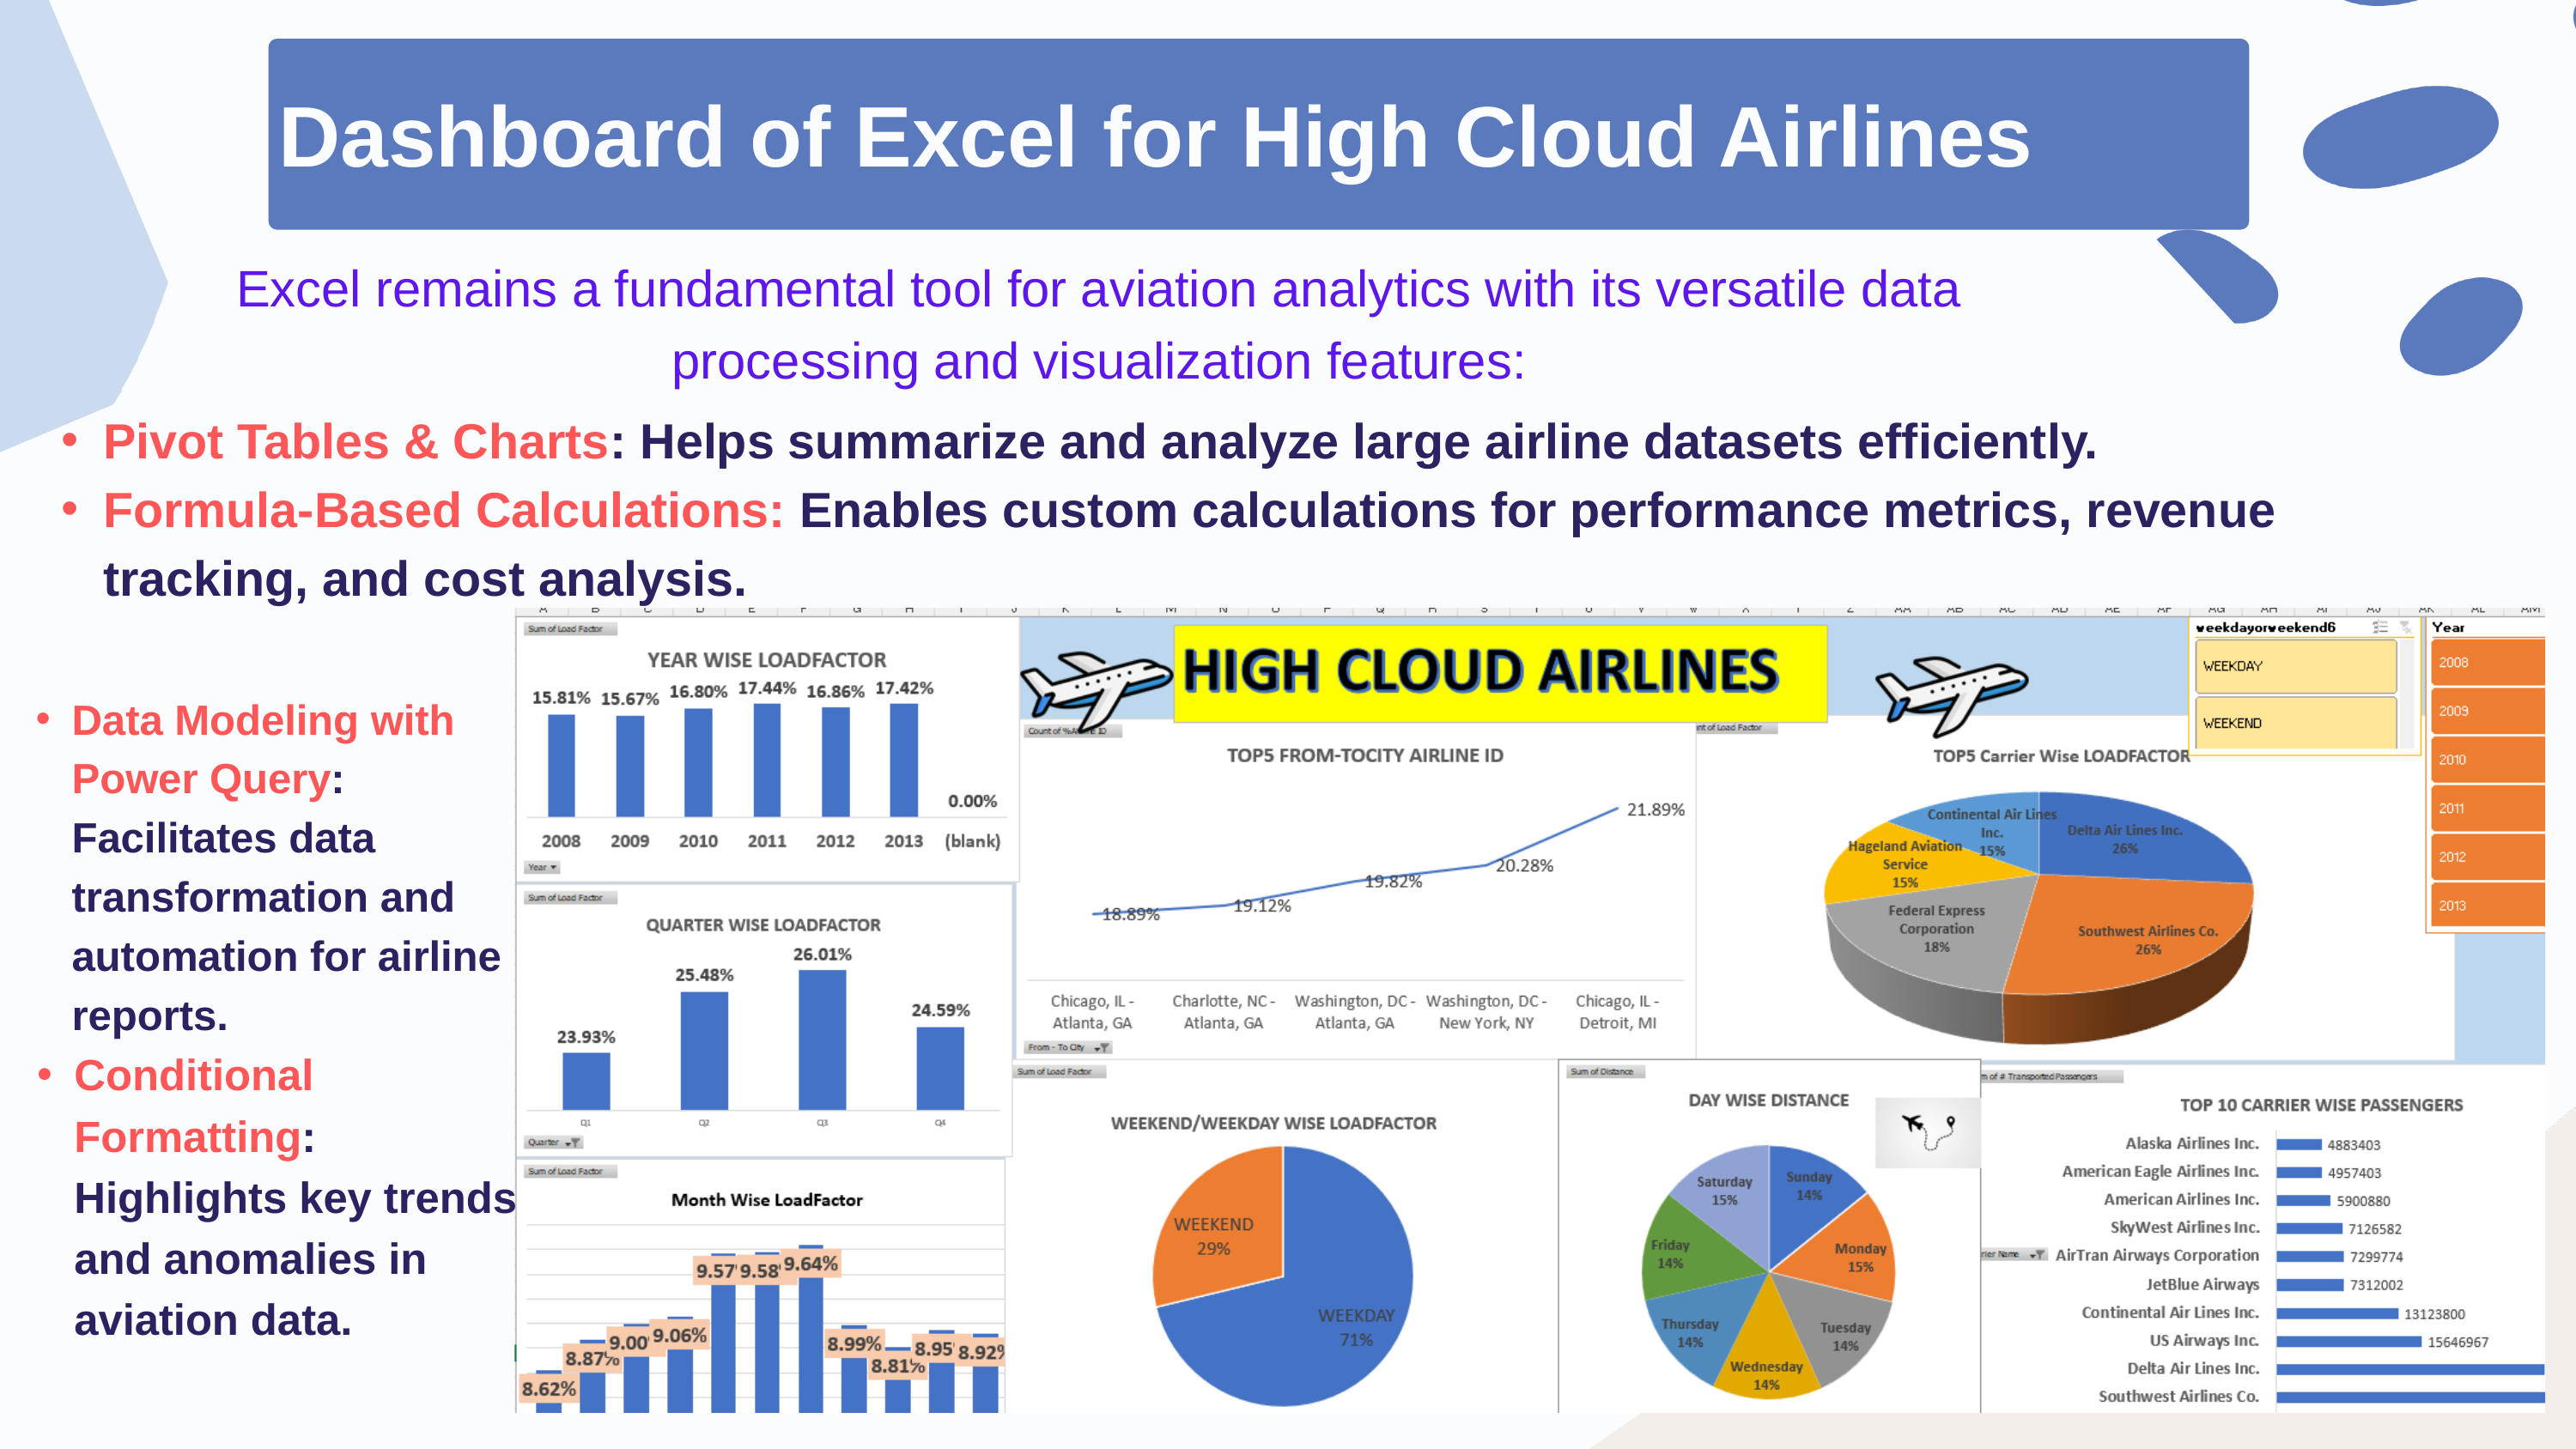

Dashboard of Excel for High Cloud Airlines
Excel remains a fundamental tool for aviation analytics with its versatile data processing and visualization features:

Pivot Tables & Charts: Helps summarize and analyze large airline datasets efficiently.
Formula-Based Calculations: Enables custom calculations for performance metrics, revenue tracking, and cost analysis.

Data Modeling with Power Query: Facilitates data transformation and automation for airline reports.
Conditional Formatting: Highlights key trends and anomalies in aviation data.